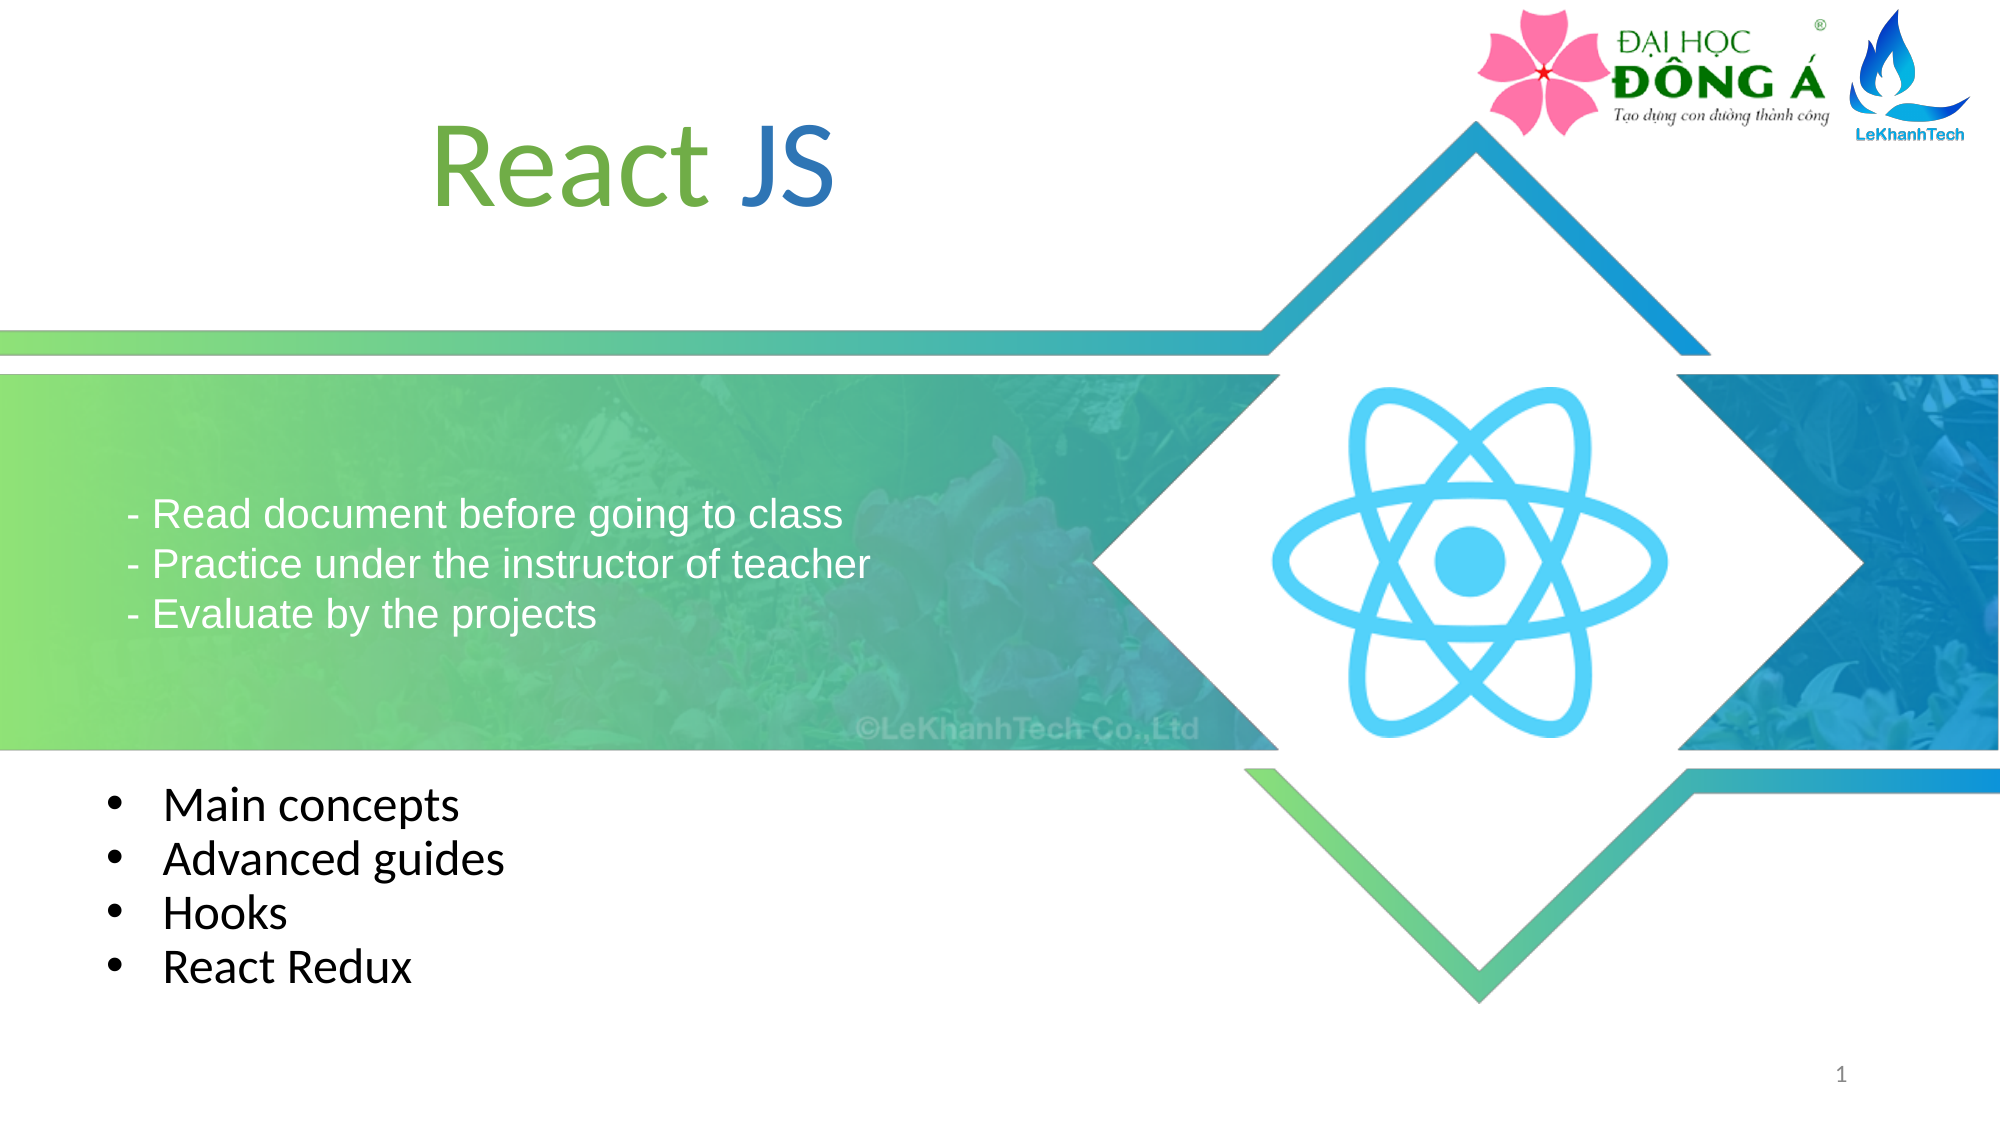

# React JS
- Read document before going to class
- Practice under the instructor of teacher
- Evaluate by the projects
Main concepts
Advanced guides
Hooks
React Redux
1